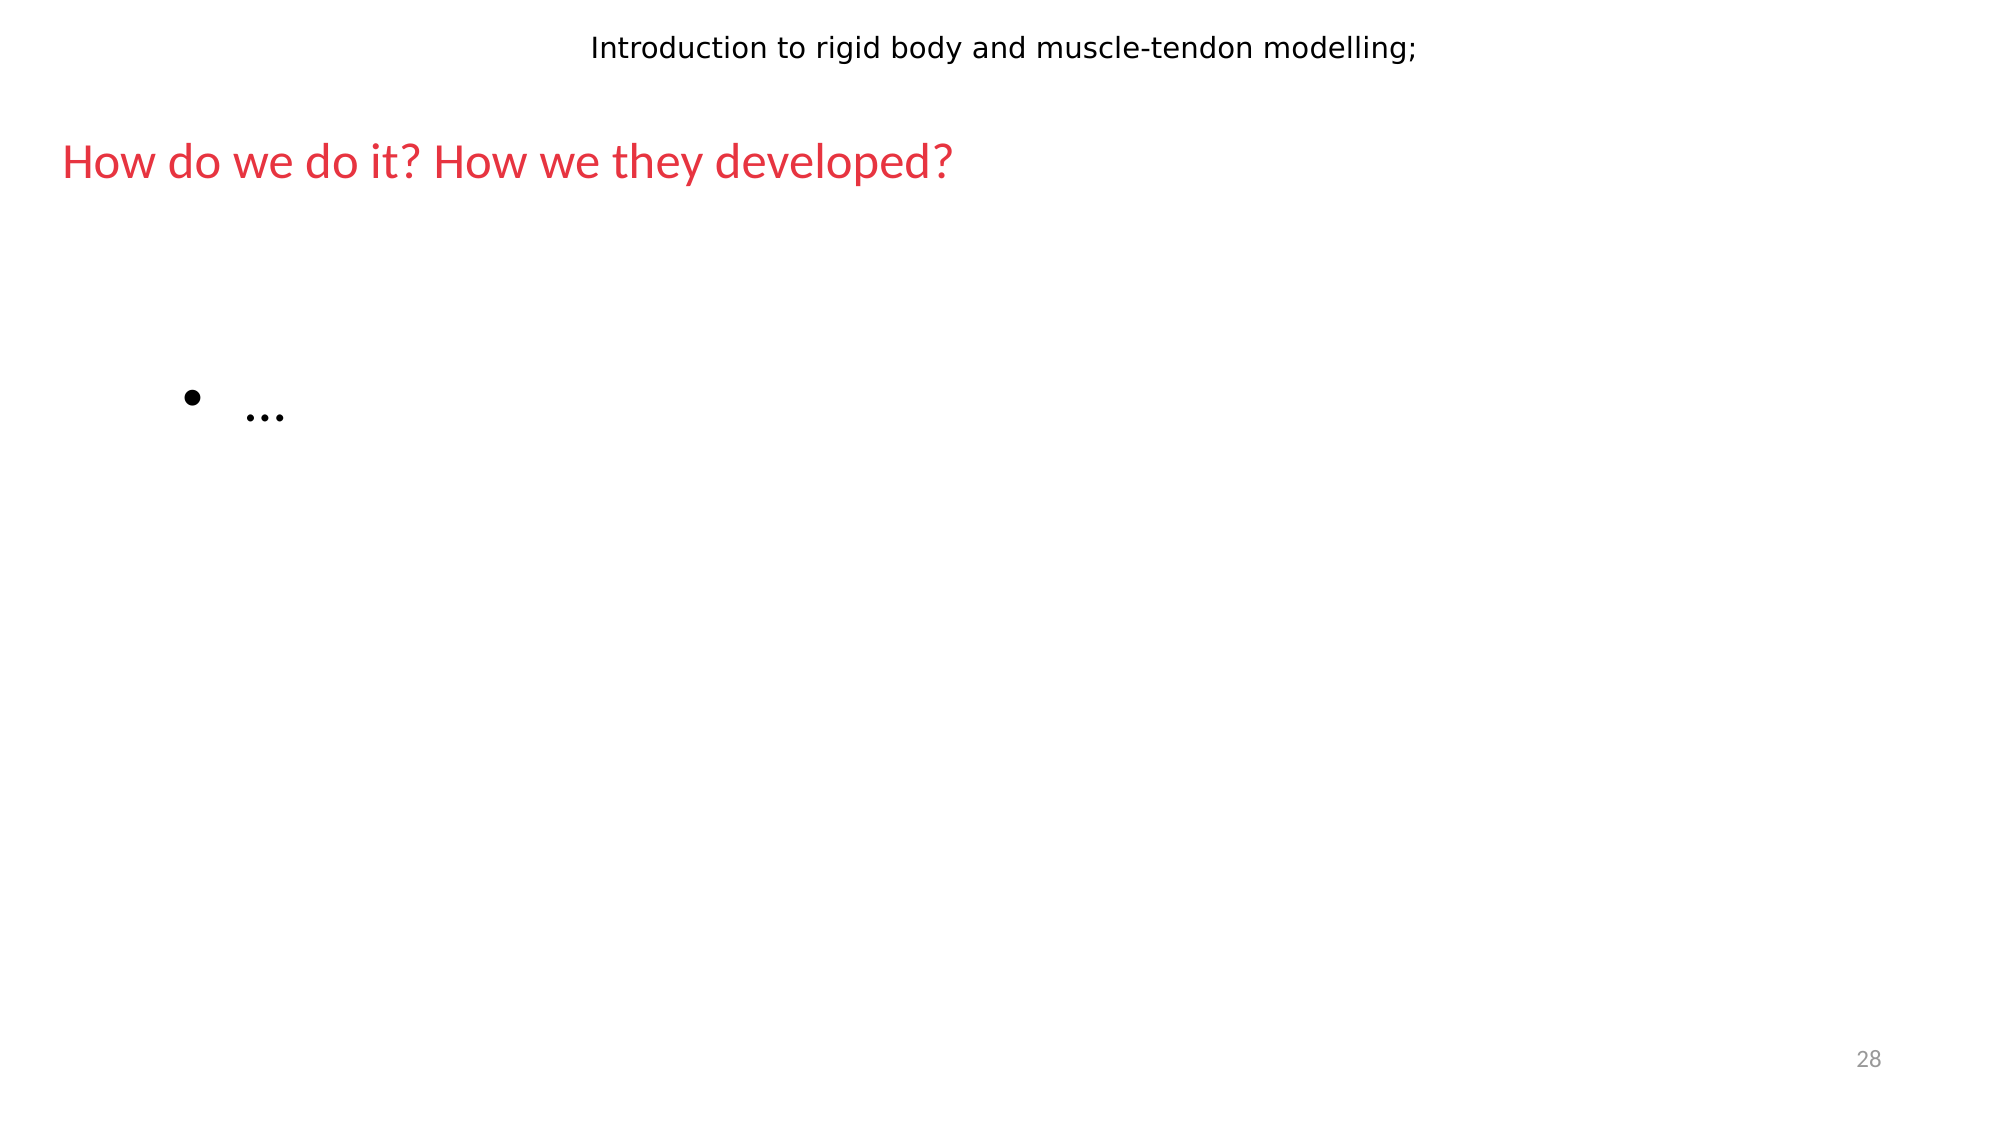

Introduction to rigid body and muscle-tendon modelling;
# How do we do it? How we they developed?
…
28